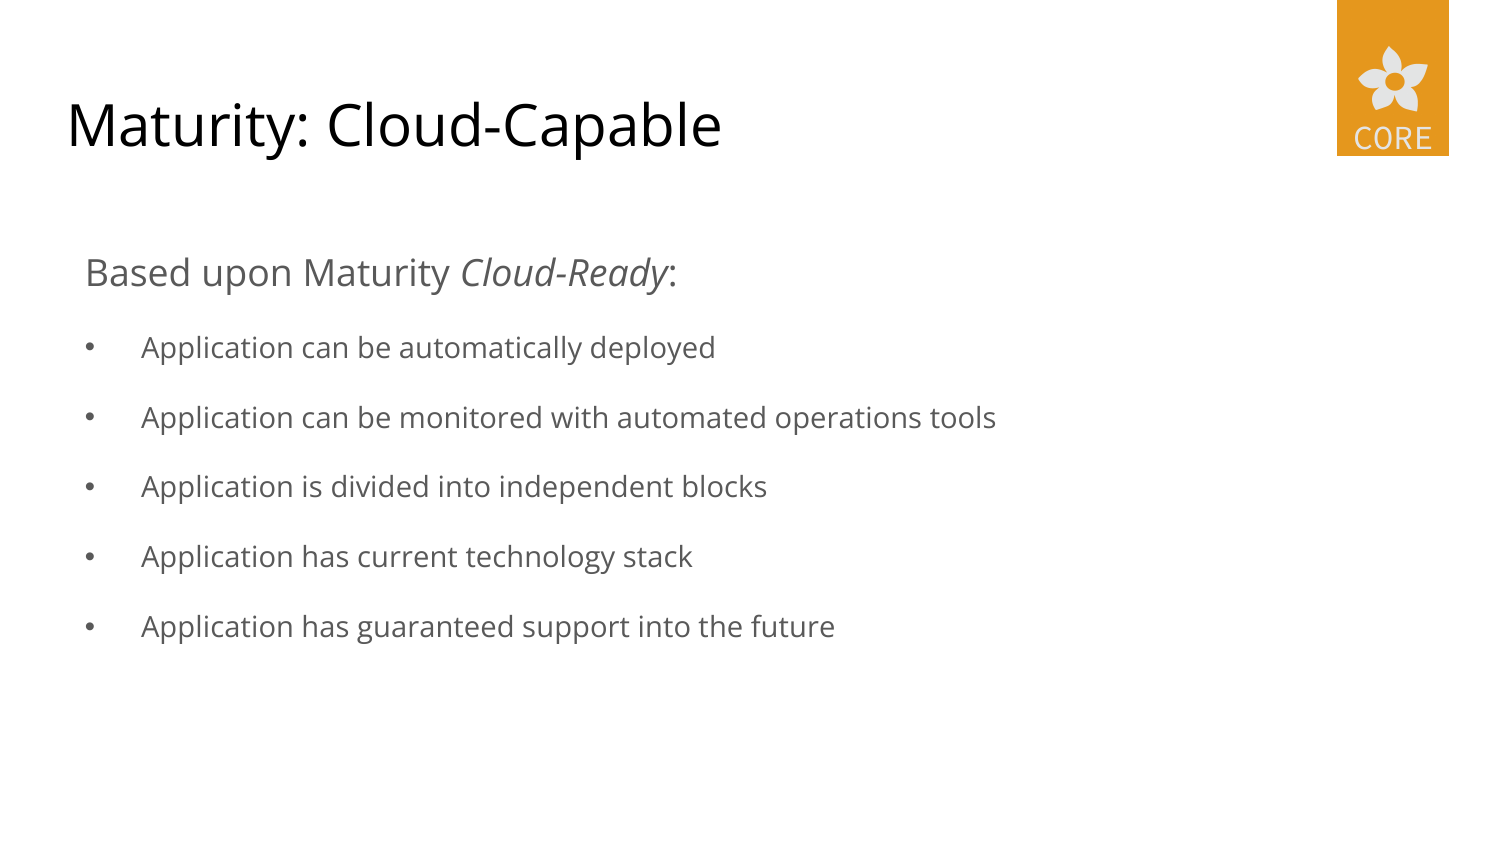

# Maturity: Cloud-Capable
Based upon Maturity Cloud-Ready:
Application can be automatically deployed
Application can be monitored with automated operations tools
Application is divided into independent blocks
Application has current technology stack
Application has guaranteed support into the future